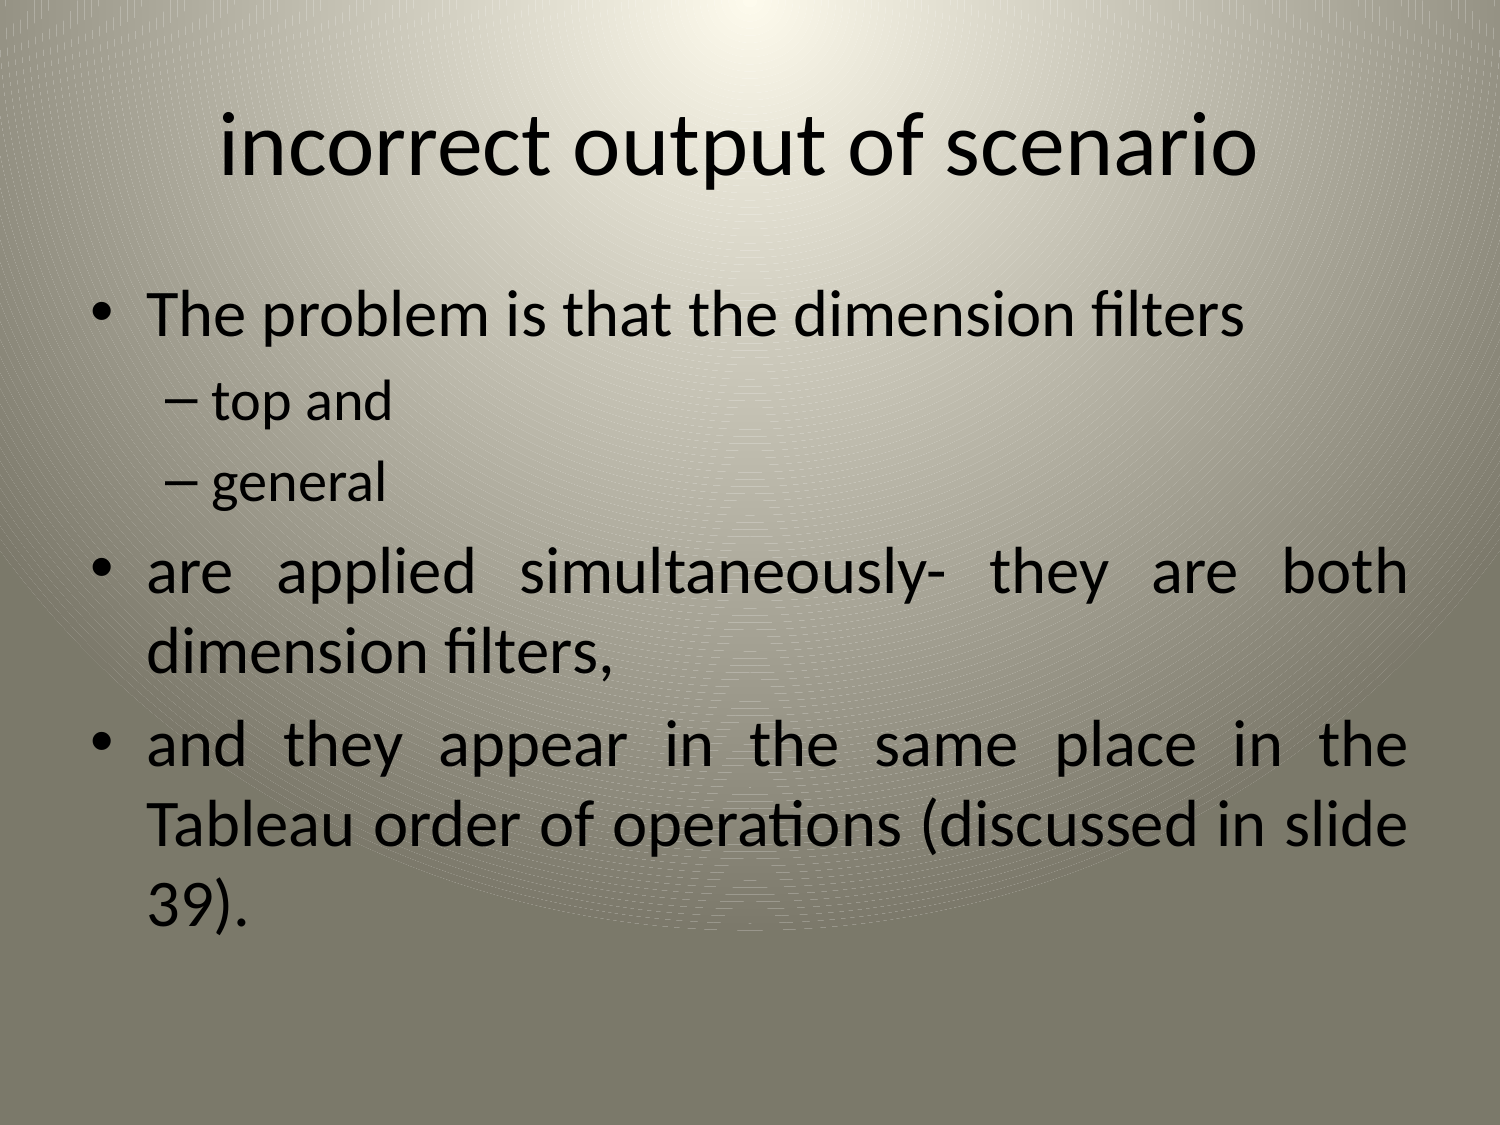

# incorrect output of scenario
The problem is that the dimension filters
top and
general
are applied simultaneously- they are both dimension filters,
and they appear in the same place in the Tableau order of operations (discussed in slide 39).